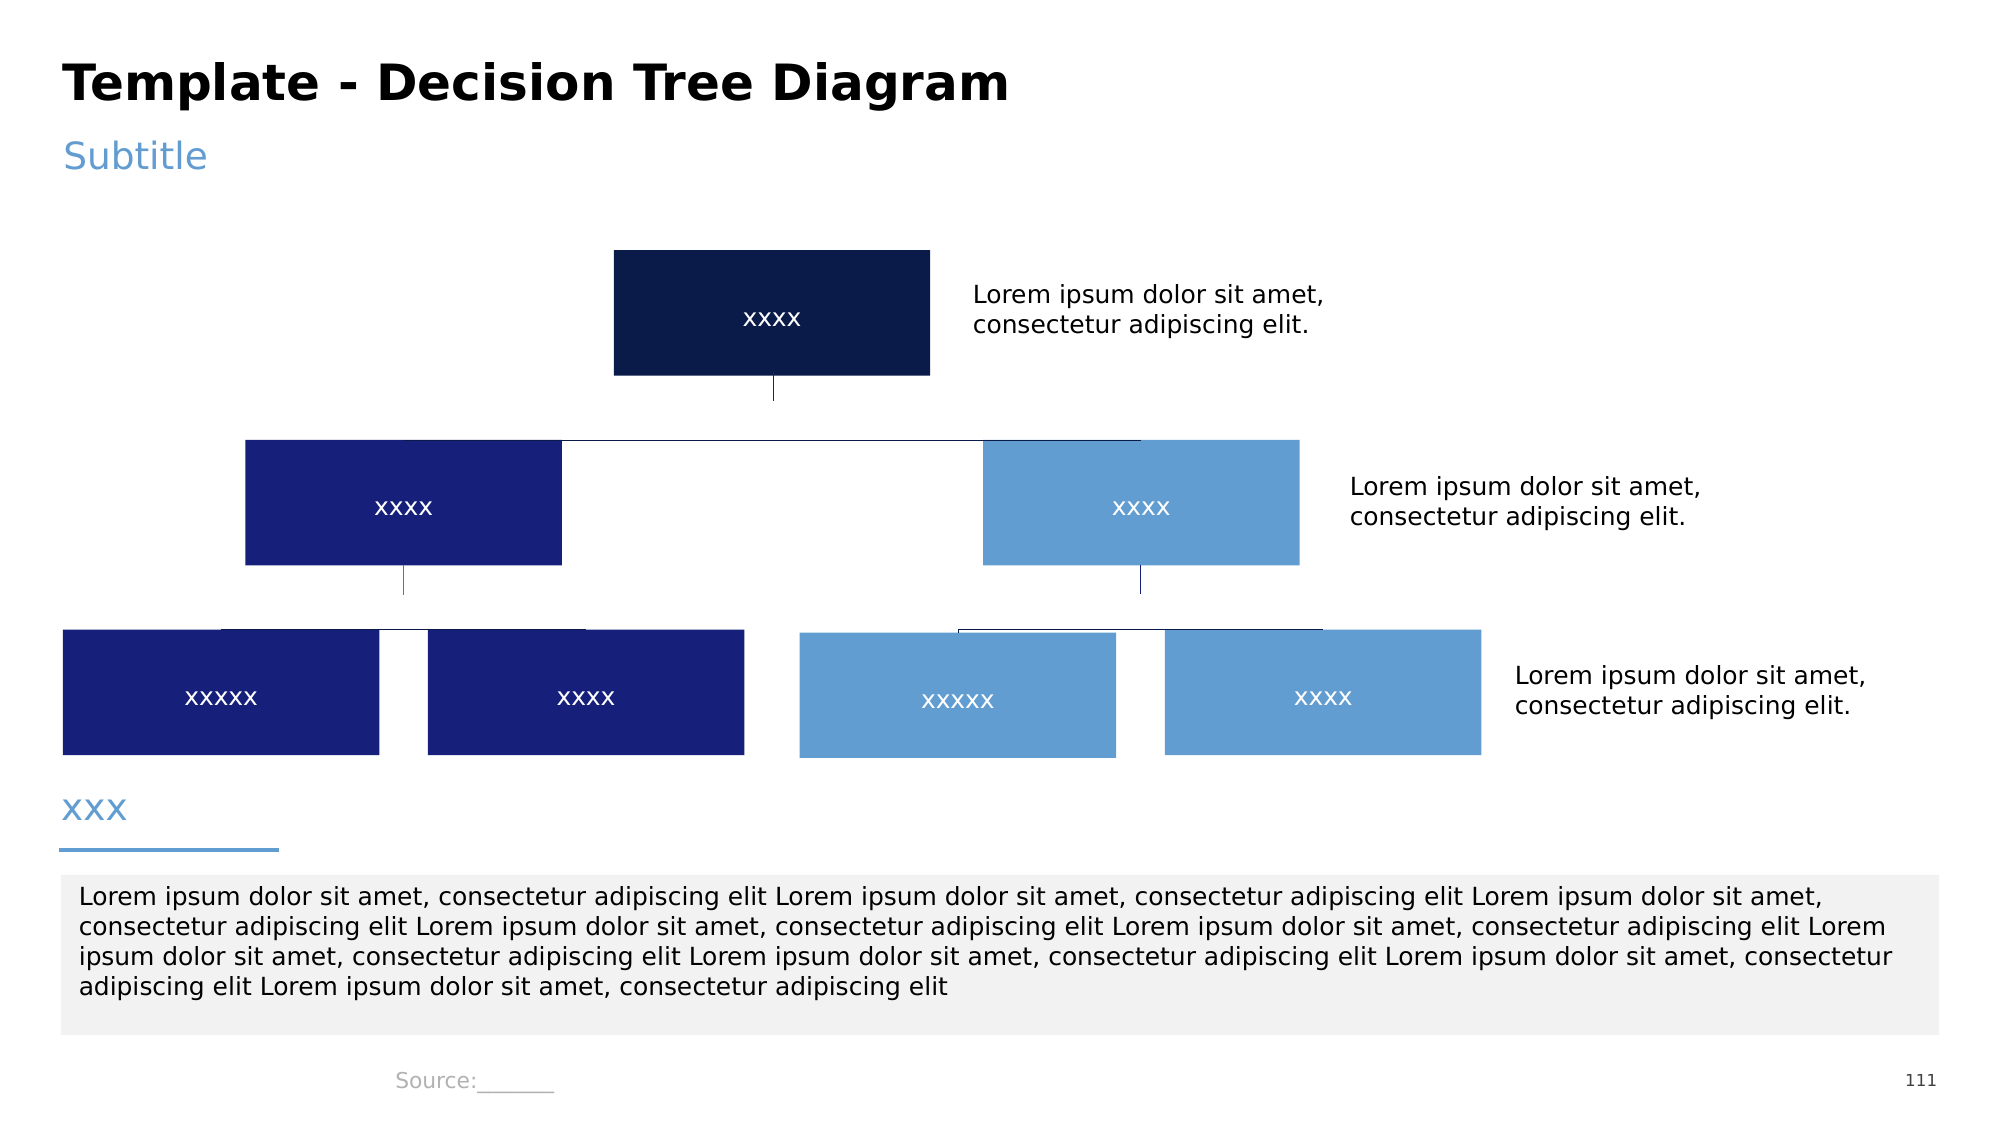

# Template - Decision Tree Diagram
Subtitle
Lorem ipsum dolor sit amet, consectetur adipiscing elit.

xxxx
xxxx
xxxx
Lorem ipsum dolor sit amet, consectetur adipiscing elit.

xxxxx
xxxx
xxxx
Lorem ipsum dolor sit amet, consectetur adipiscing elit.

xxxxx
xxx
Lorem ipsum dolor sit amet, consectetur adipiscing elit Lorem ipsum dolor sit amet, consectetur adipiscing elit Lorem ipsum dolor sit amet, consectetur adipiscing elit Lorem ipsum dolor sit amet, consectetur adipiscing elit Lorem ipsum dolor sit amet, consectetur adipiscing elit Lorem ipsum dolor sit amet, consectetur adipiscing elit Lorem ipsum dolor sit amet, consectetur adipiscing elit Lorem ipsum dolor sit amet, consectetur adipiscing elit Lorem ipsum dolor sit amet, consectetur adipiscing elit

Source:_______